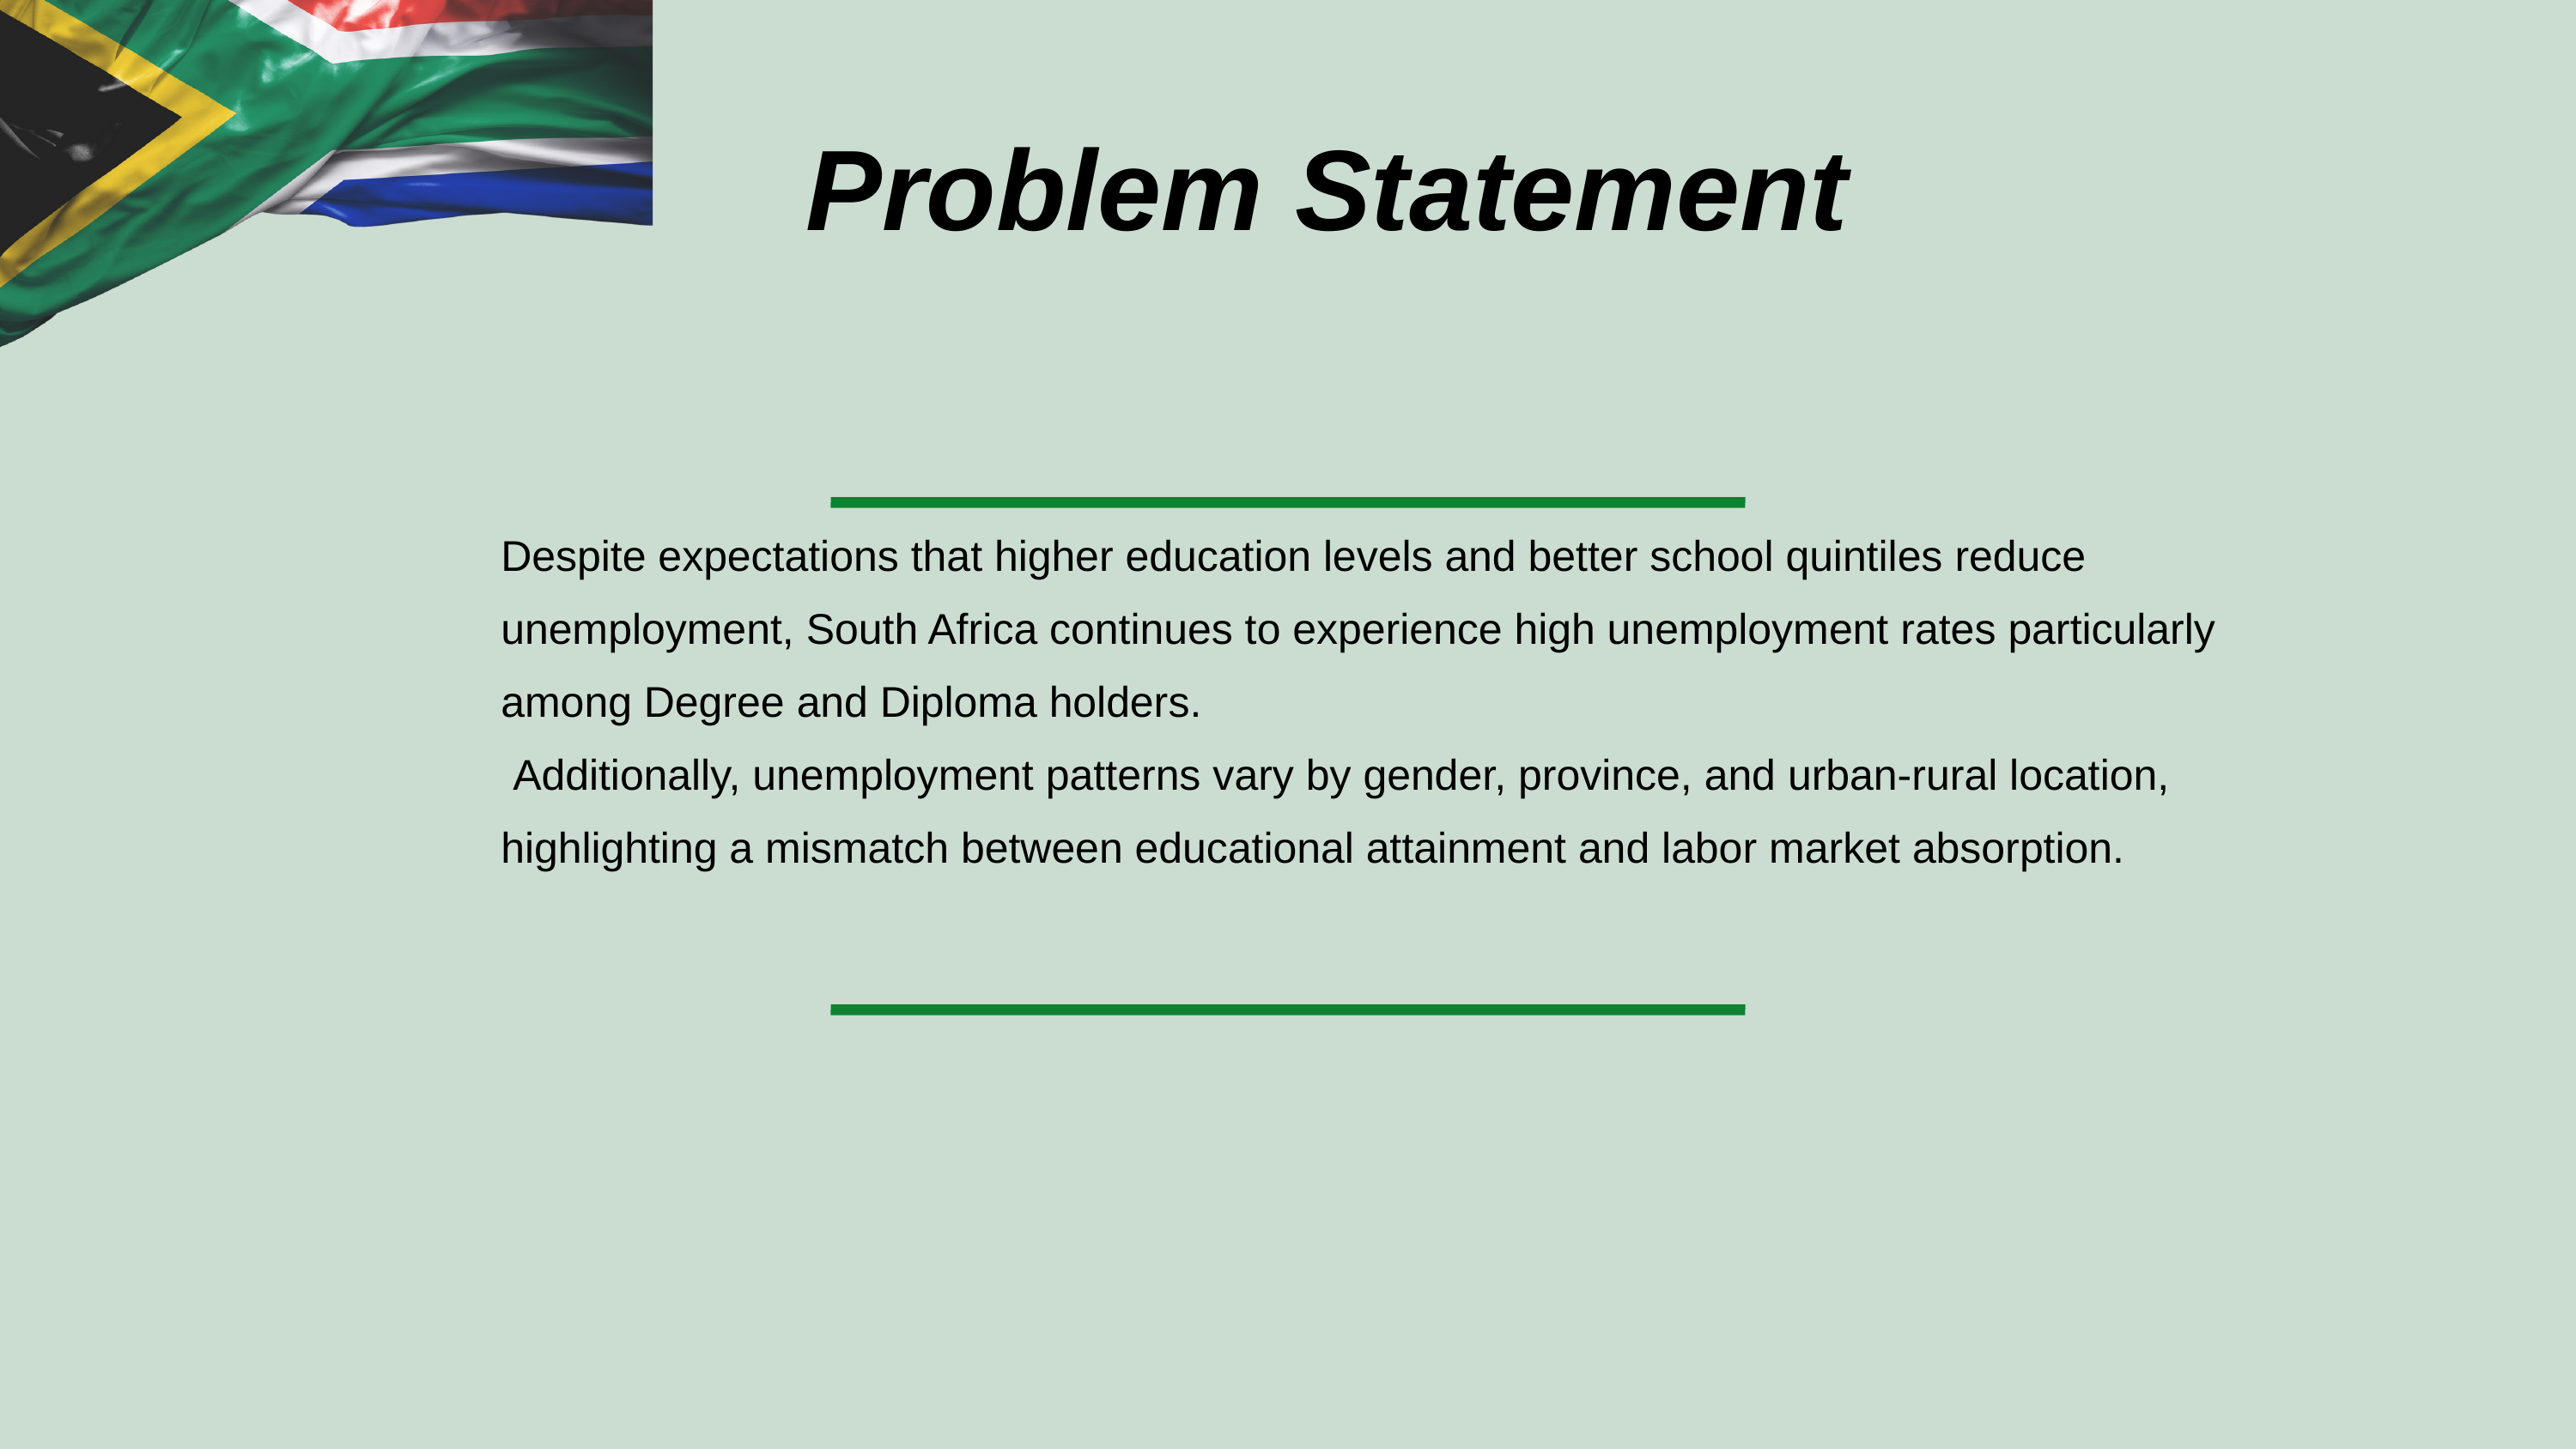

Problem Statement

Despite expectations that higher education levels and better school quintiles reduce unemployment, South Africa continues to experience high unemployment rates particularly among Degree and Diploma holders.
 Additionally, unemployment patterns vary by gender, province, and urban-rural location, highlighting a mismatch between educational attainment and labor market absorption.